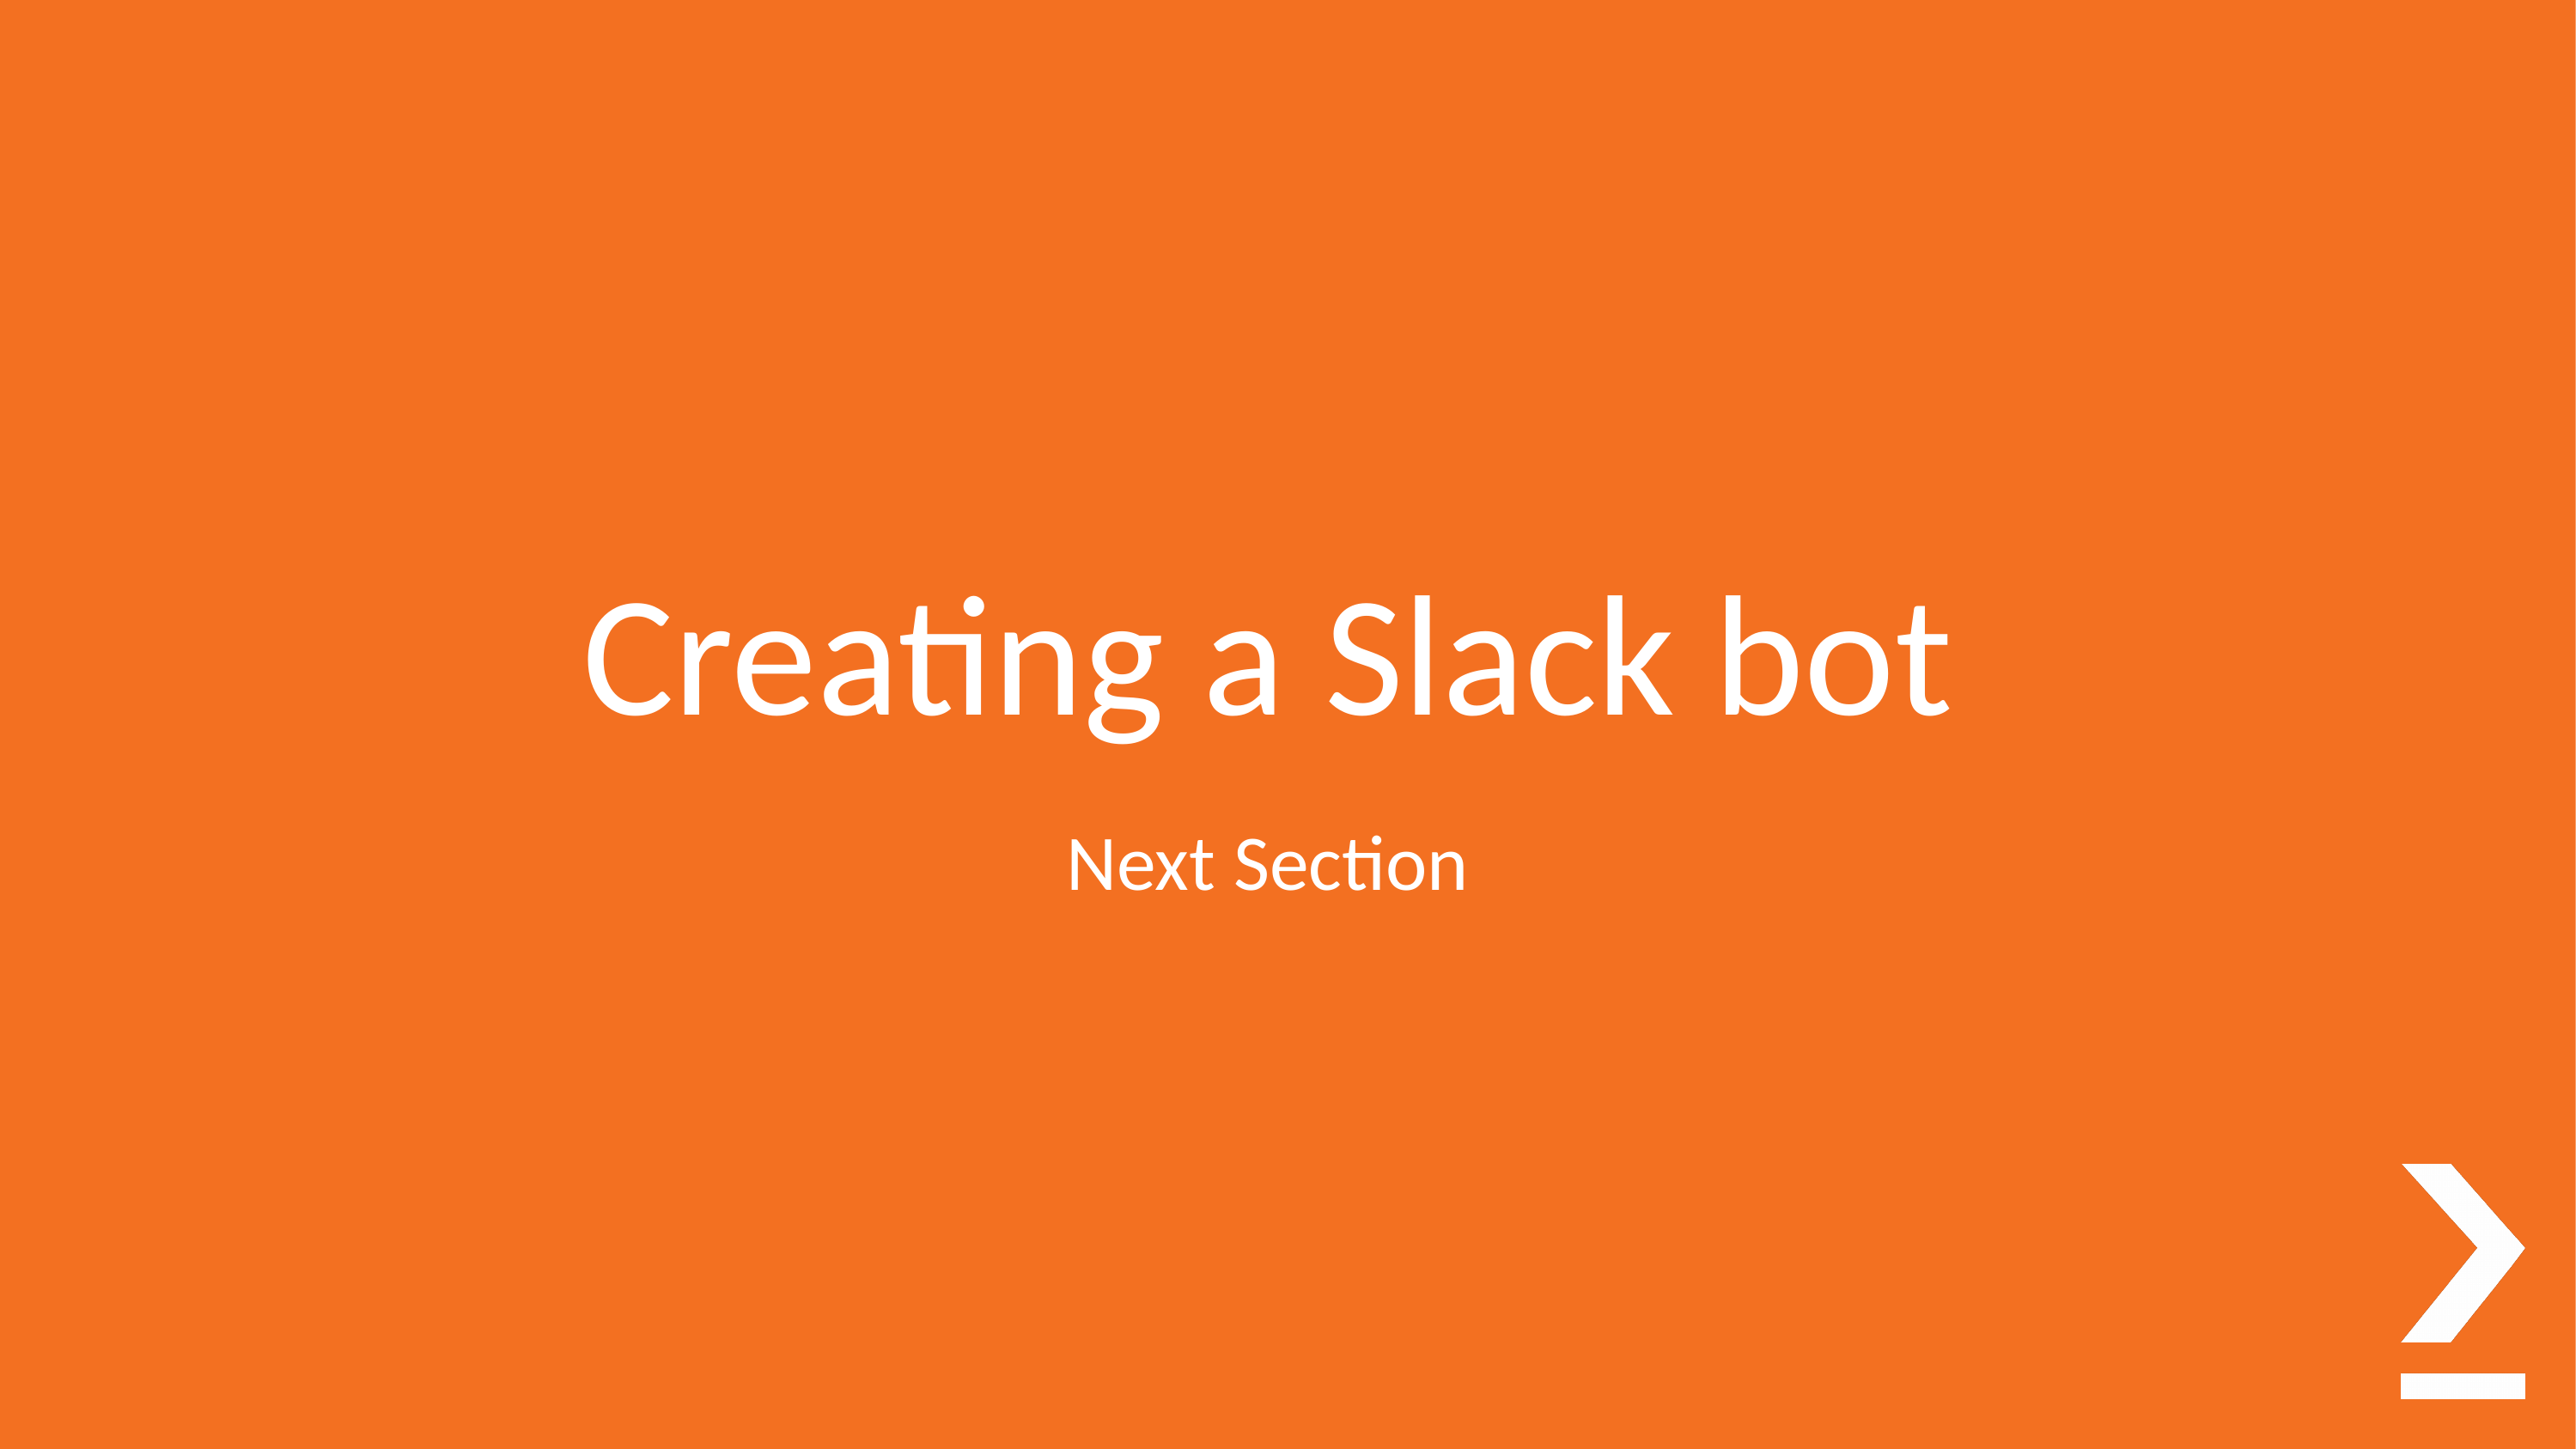

# Creating a Slack bot
Next Section